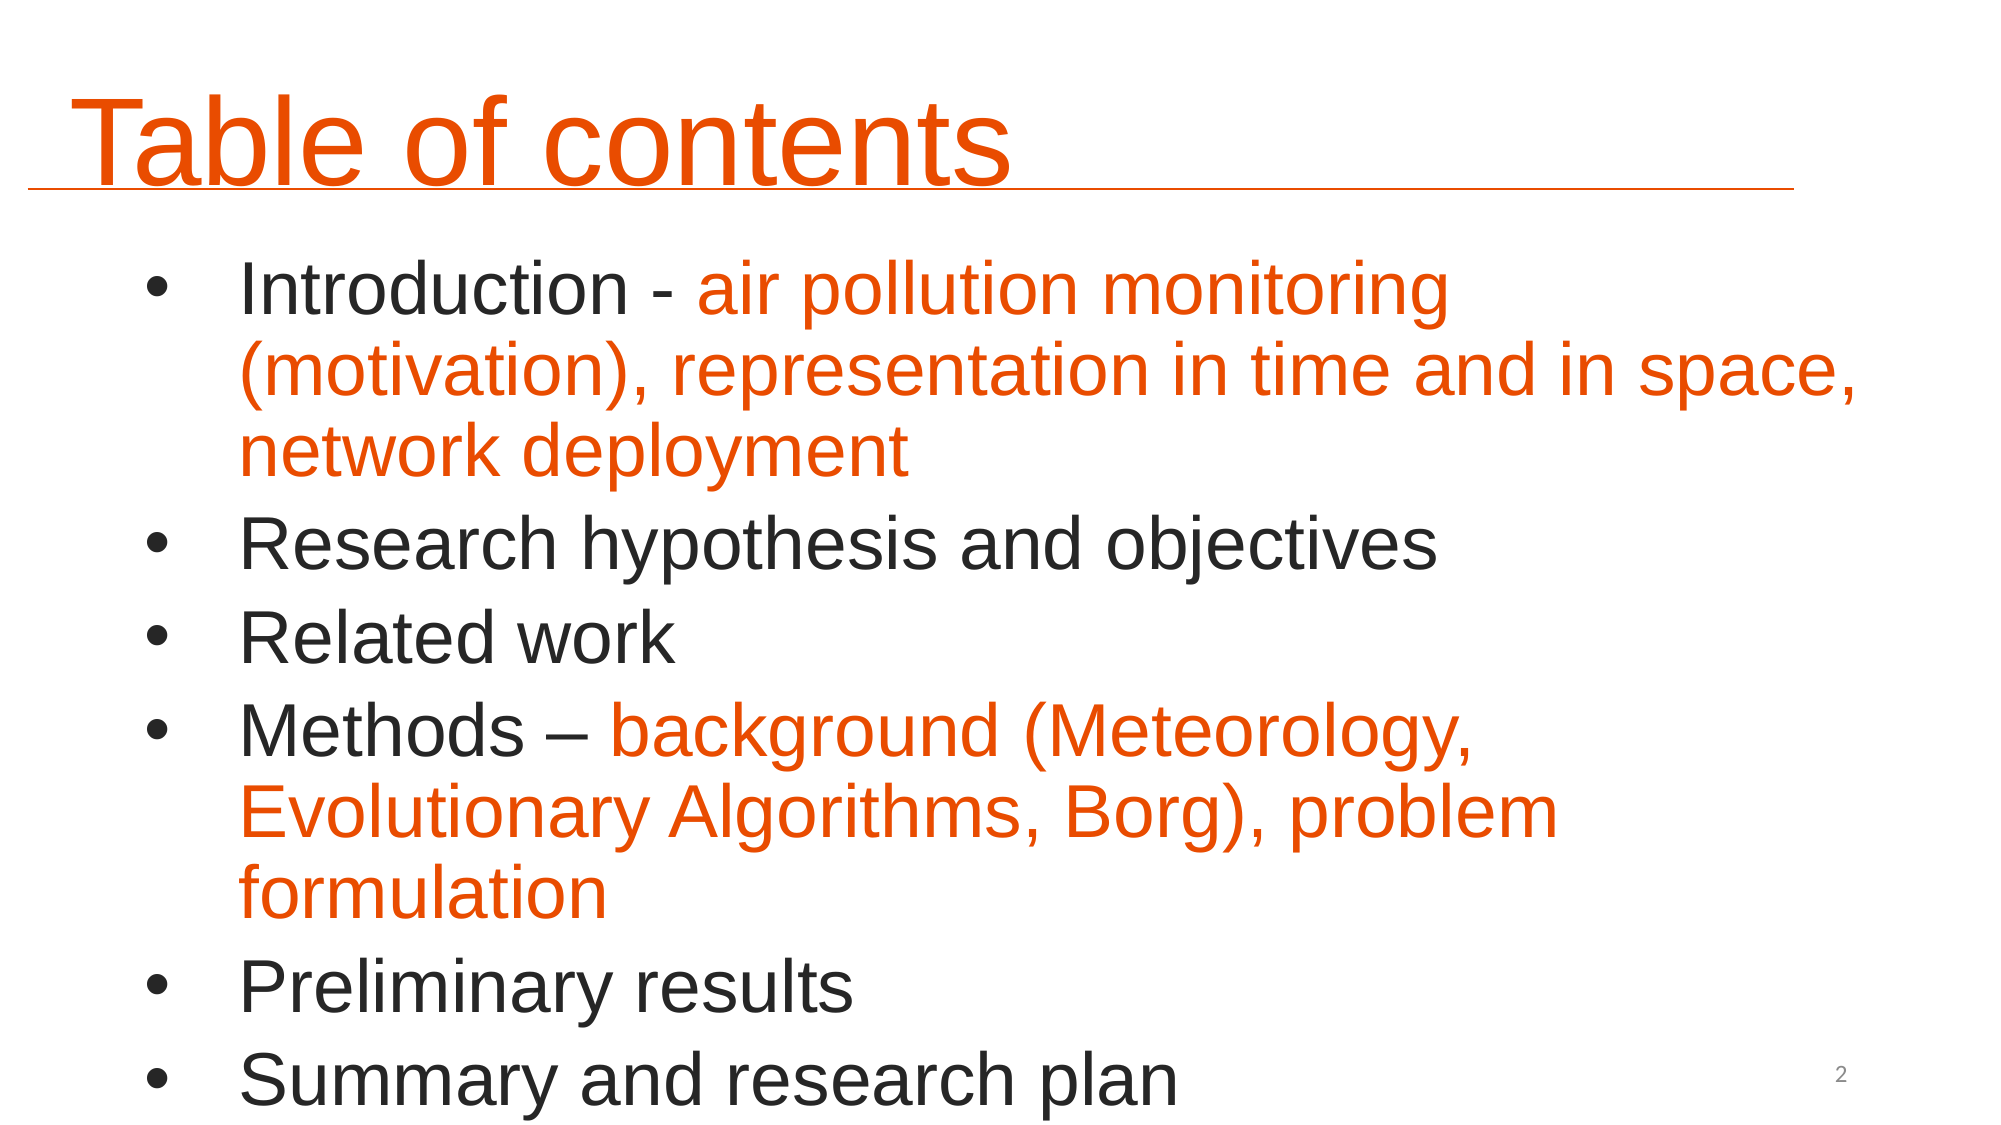

Table of contents
Introduction - air pollution monitoring (motivation), representation in time and in space, network deployment
Research hypothesis and objectives
Related work
Methods – background (Meteorology, Evolutionary Algorithms, Borg), problem formulation
Preliminary results
Summary and research plan

2